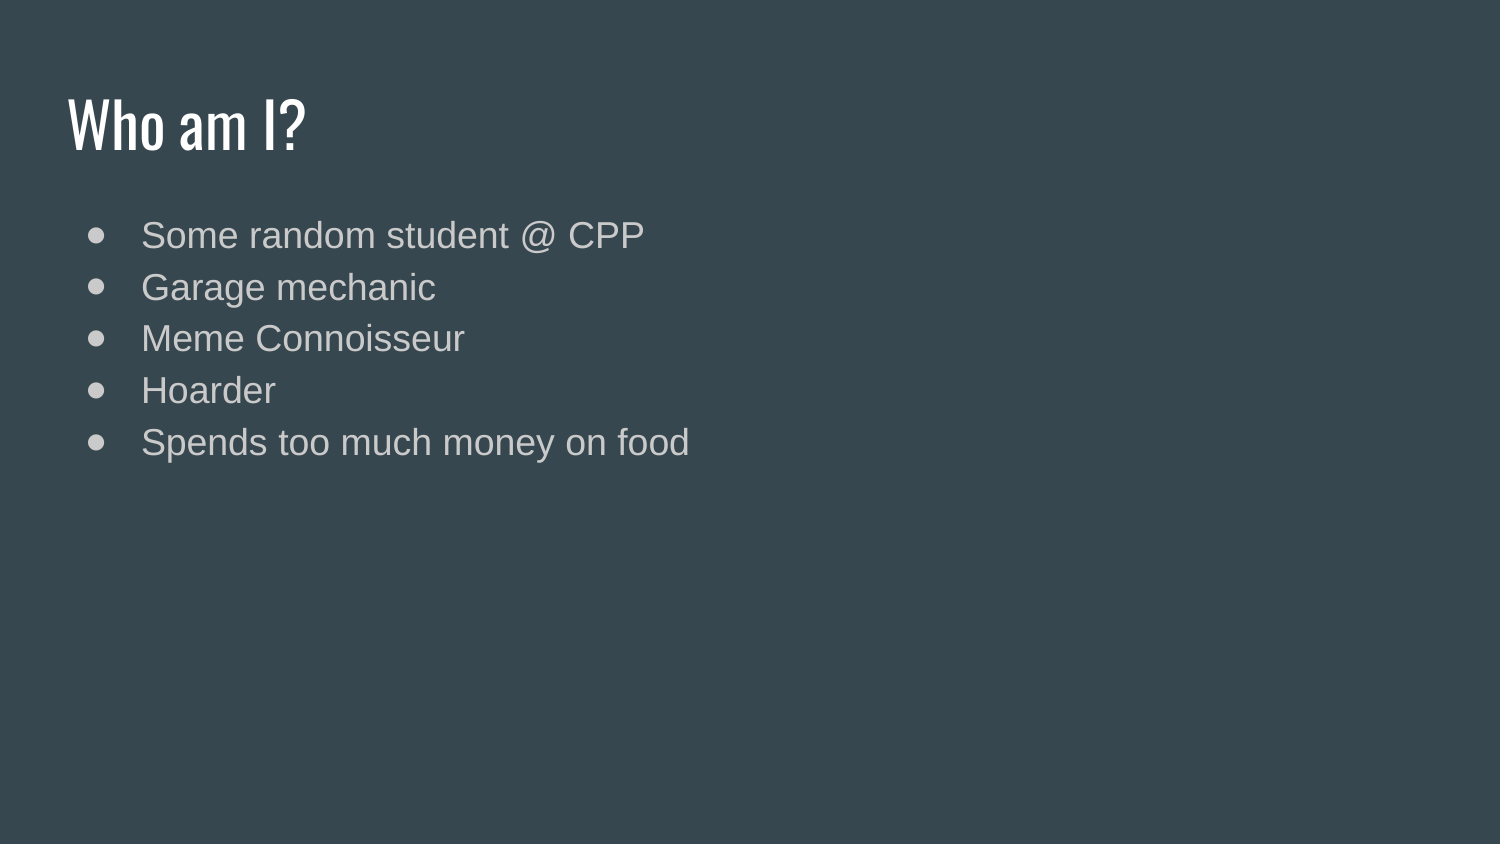

# Who am I?
Some random student @ CPP
Garage mechanic
Meme Connoisseur
Hoarder
Spends too much money on food